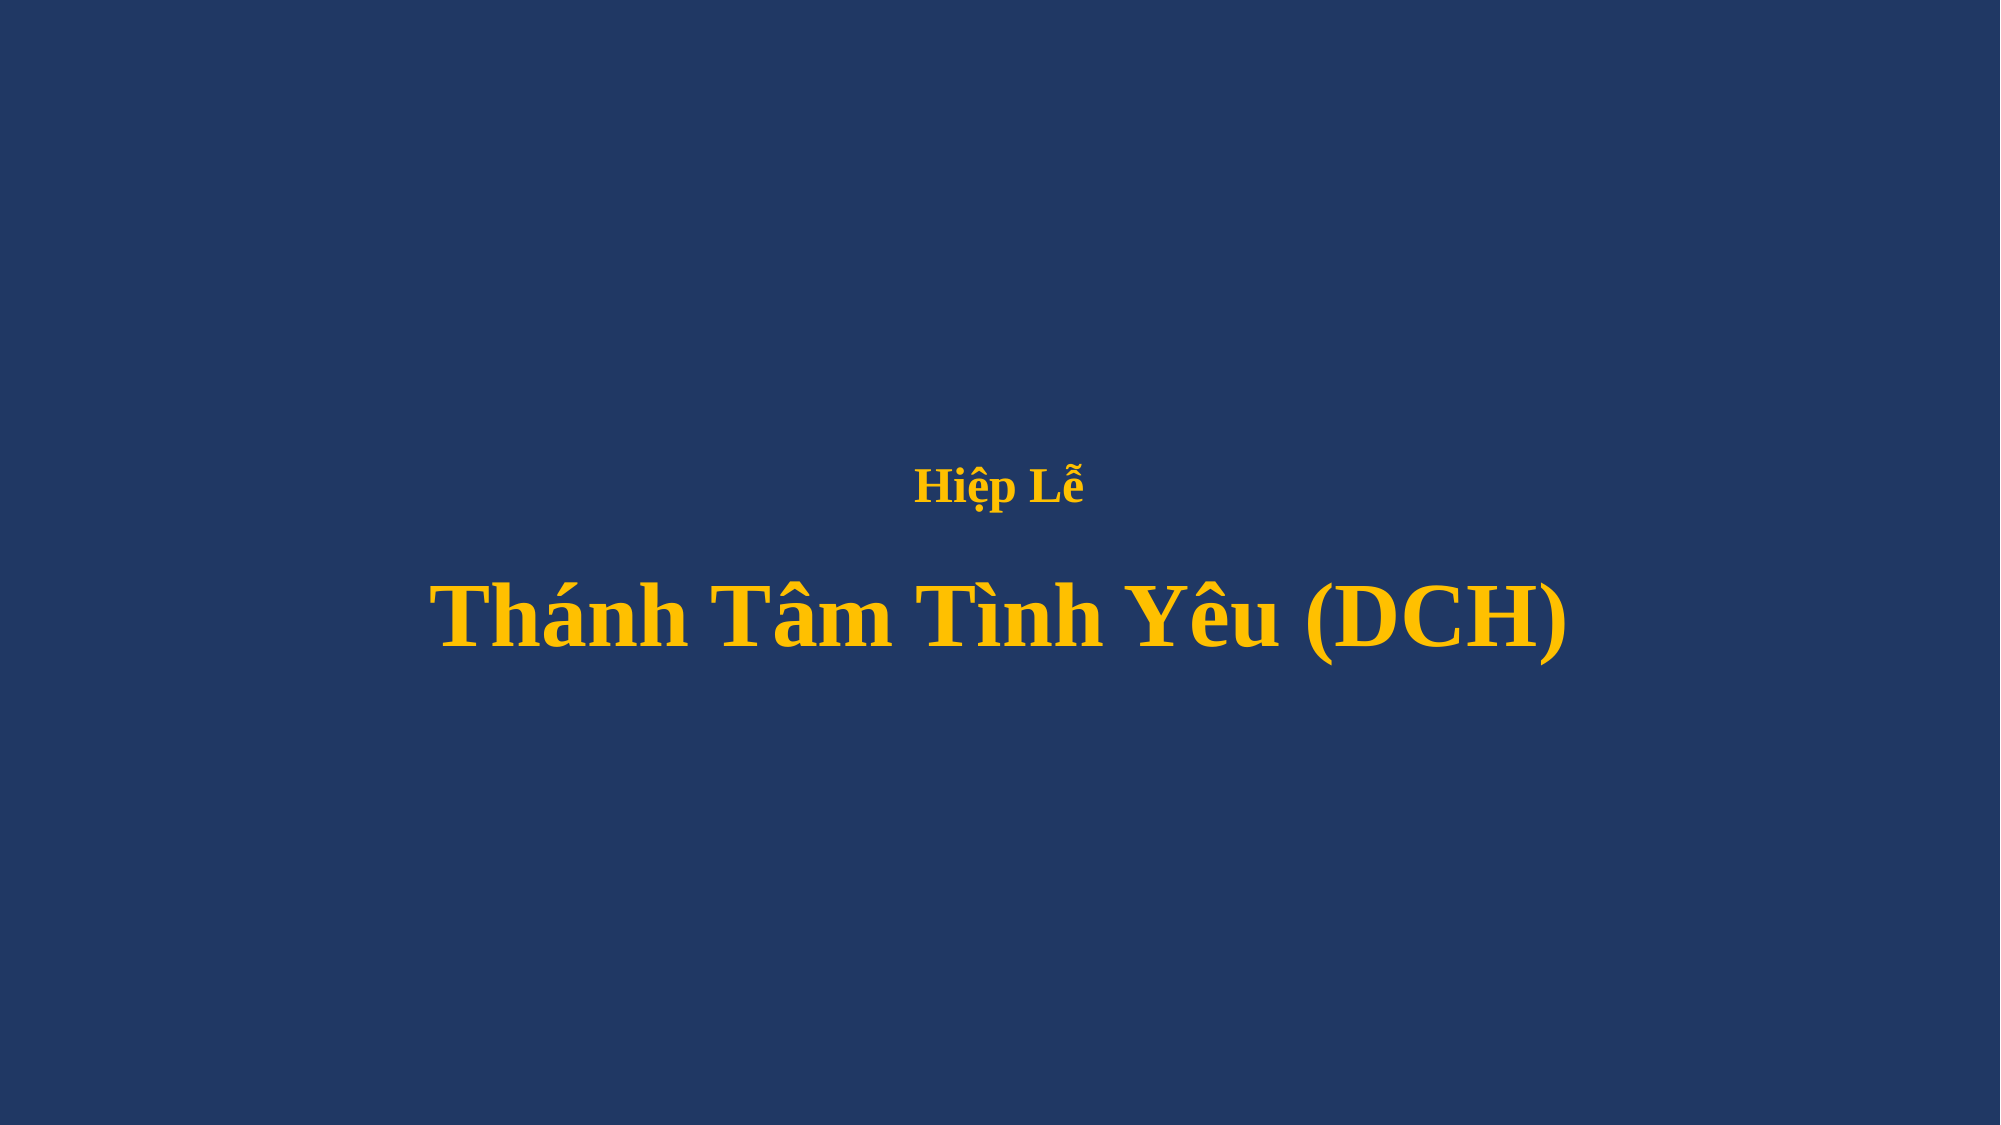

# Hiệp Lễ Thánh Tâm Tình Yêu (DCH)